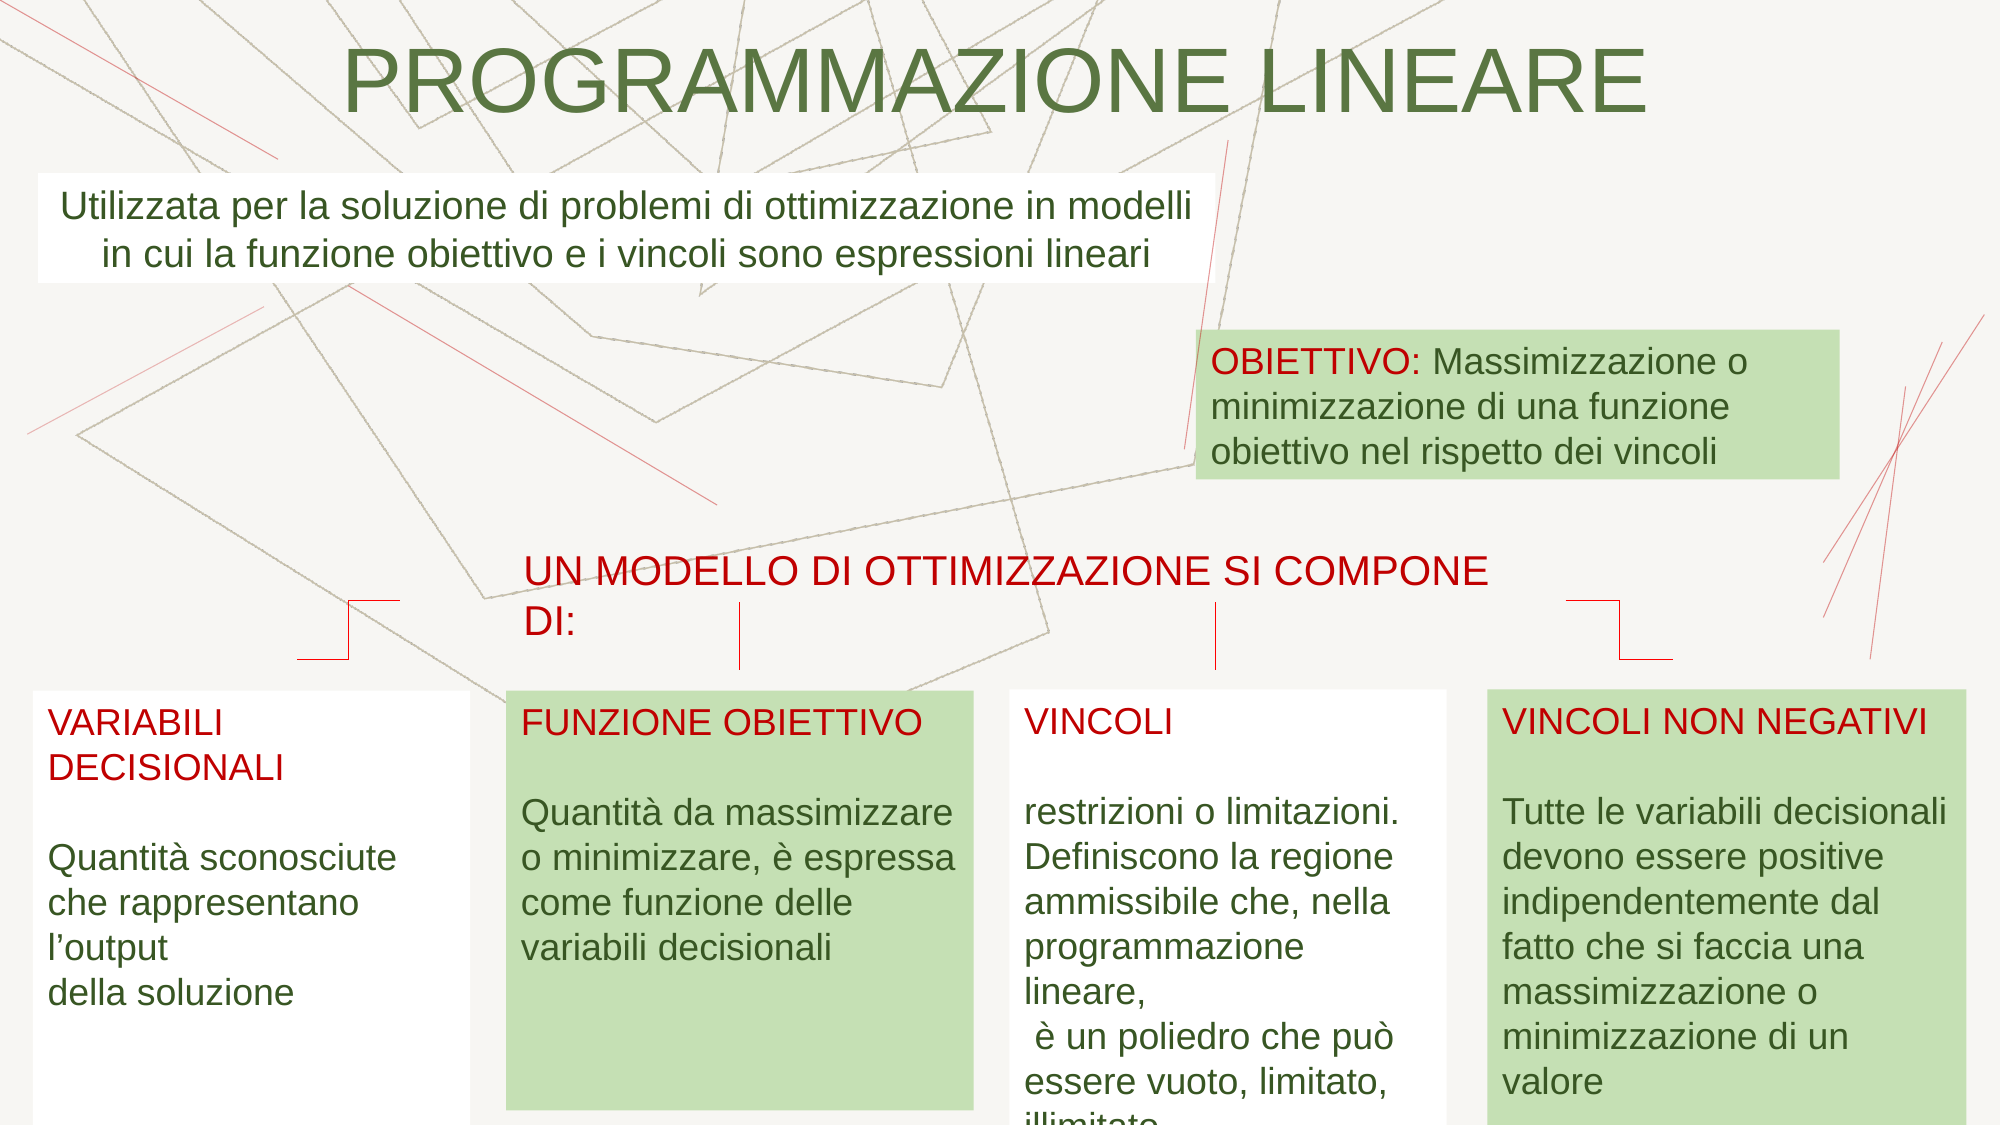

PROGRAMMAZIONE LINEARE
Utilizzata per la soluzione di problemi di ottimizzazione in modelli in cui la funzione obiettivo e i vincoli sono espressioni lineari
OBIETTIVO: Massimizzazione o minimizzazione di una funzione obiettivo nel rispetto dei vincoli
UN MODELLO DI OTTIMIZZAZIONE SI COMPONE DI:
VINCOLI

restrizioni o limitazioni.
Definiscono la regione
ammissibile che, nella programmazione lineare,
 è un poliedro che può
essere vuoto, limitato,
illimitato
VINCOLI NON NEGATIVI

Tutte le variabili decisionali devono essere positive indipendentemente dal fatto che si faccia una massimizzazione o minimizzazione di un valore

VARIABILI DECISIONALI

Quantità sconosciute che rappresentano l’output
della soluzione

FUNZIONE OBIETTIVO

Quantità da massimizzare
o minimizzare, è espressa
come funzione delle
variabili decisionali